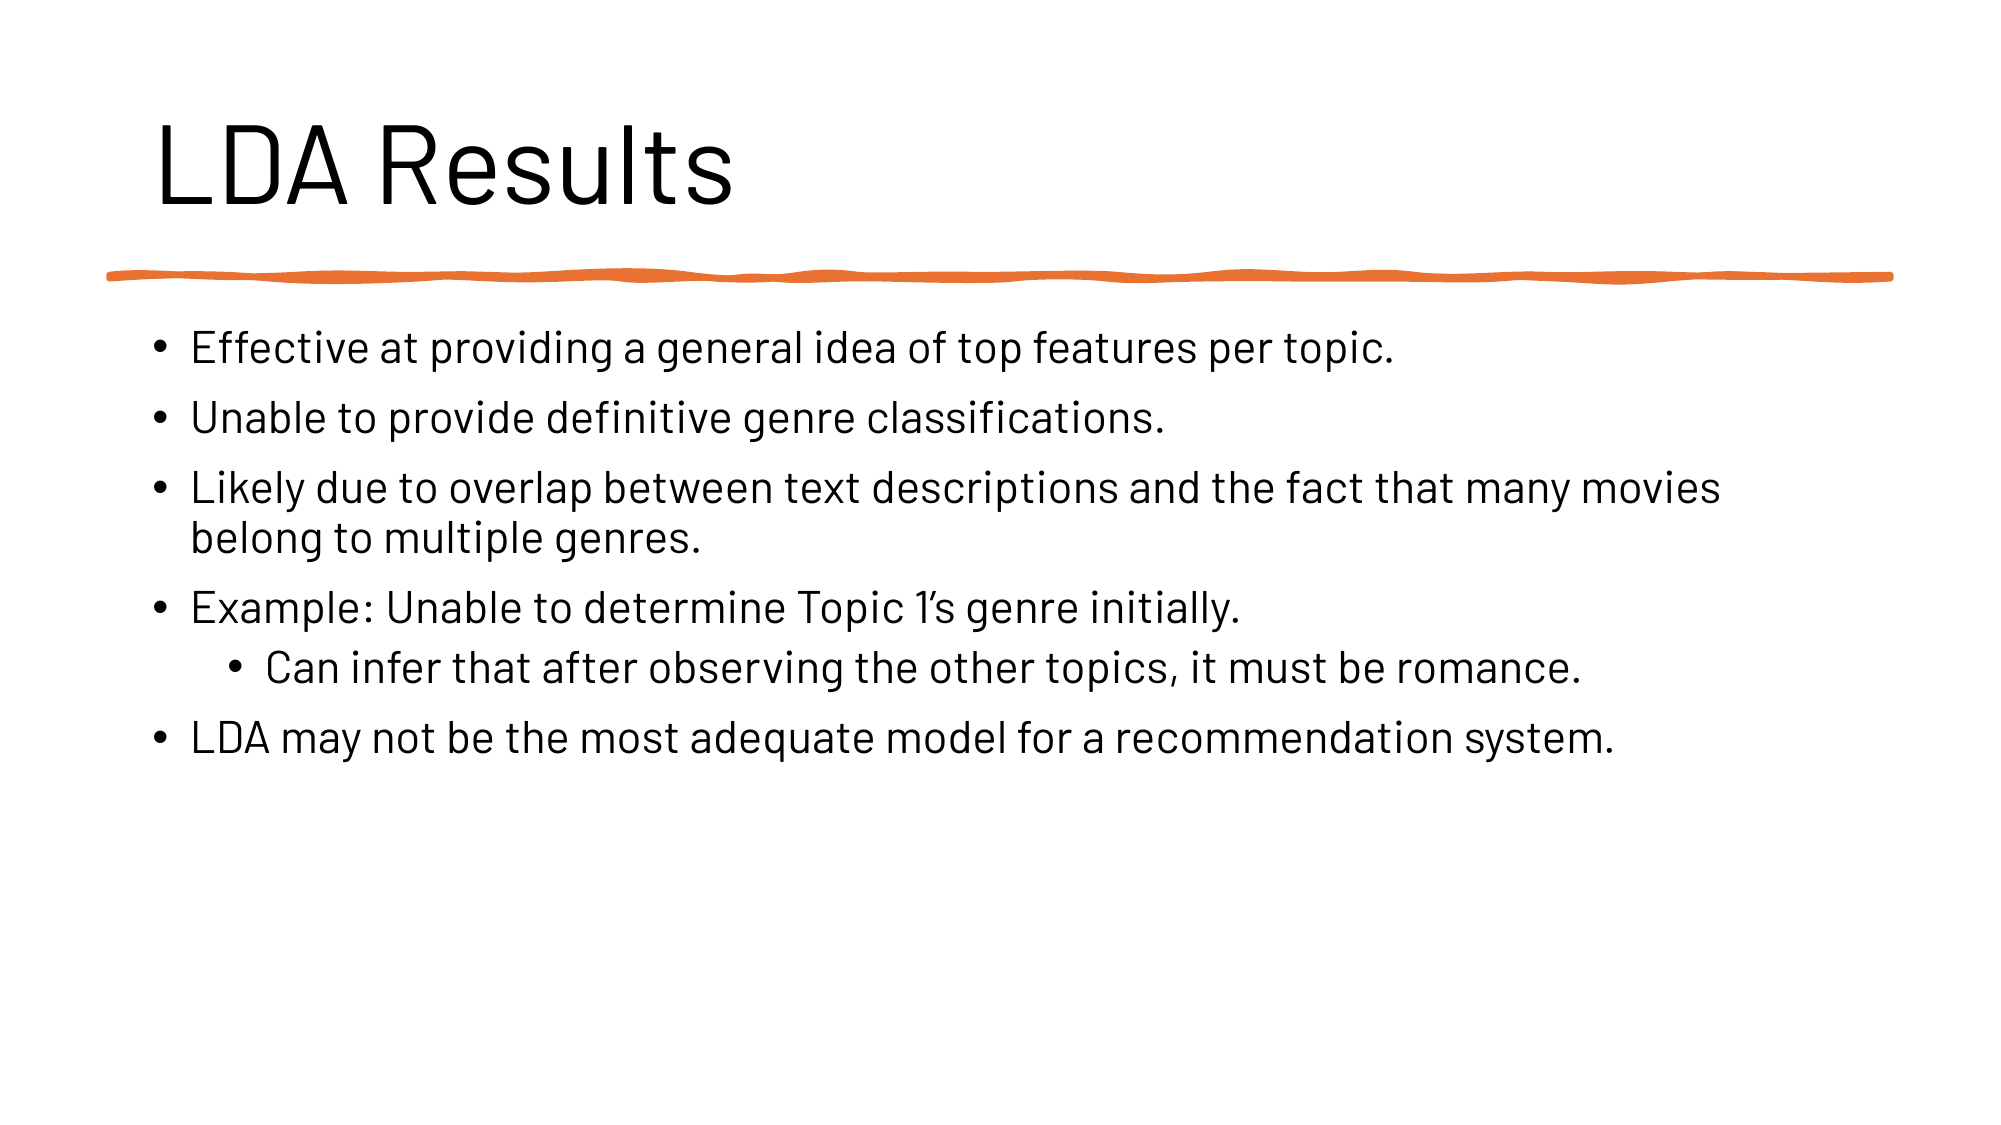

# LDA Results

Effective at providing a general idea of top features per topic.
Unable to provide definitive genre classifications.
Likely due to overlap between text descriptions and the fact that many movies belong to multiple genres.
Example: Unable to determine Topic 1’s genre initially.
Can infer that after observing the other topics, it must be romance.
LDA may not be the most adequate model for a recommendation system.